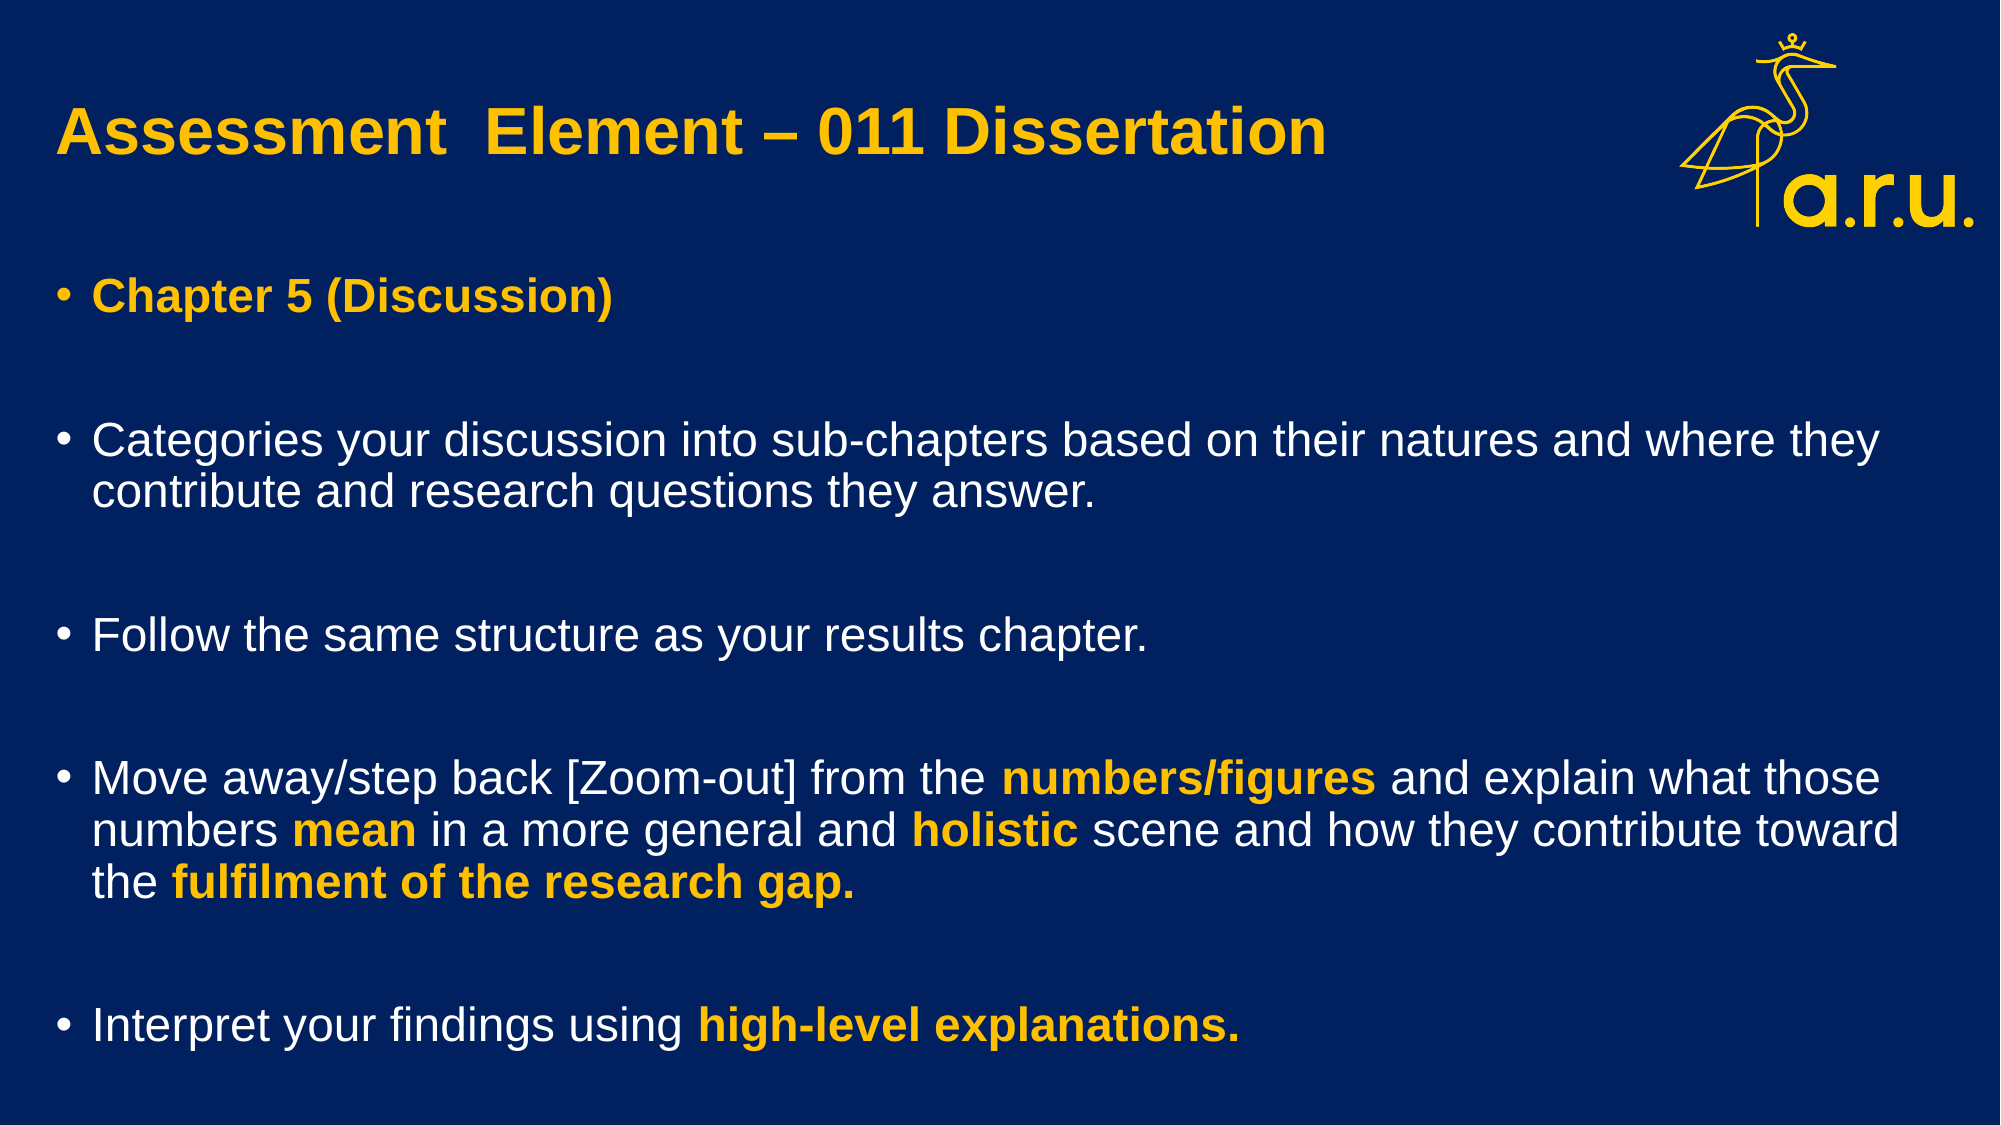

# Assessment  Element – 011 Dissertation
Chapter 5 (Discussion)

Categories your discussion into sub-chapters based on their natures and where they contribute and research questions they answer.

Follow the same structure as your results chapter.

Move away/step back [Zoom-out] from the numbers/figures and explain what those numbers mean in a more general and holistic scene and how they contribute toward the fulfilment of the research gap.

Interpret your findings using high-level explanations.